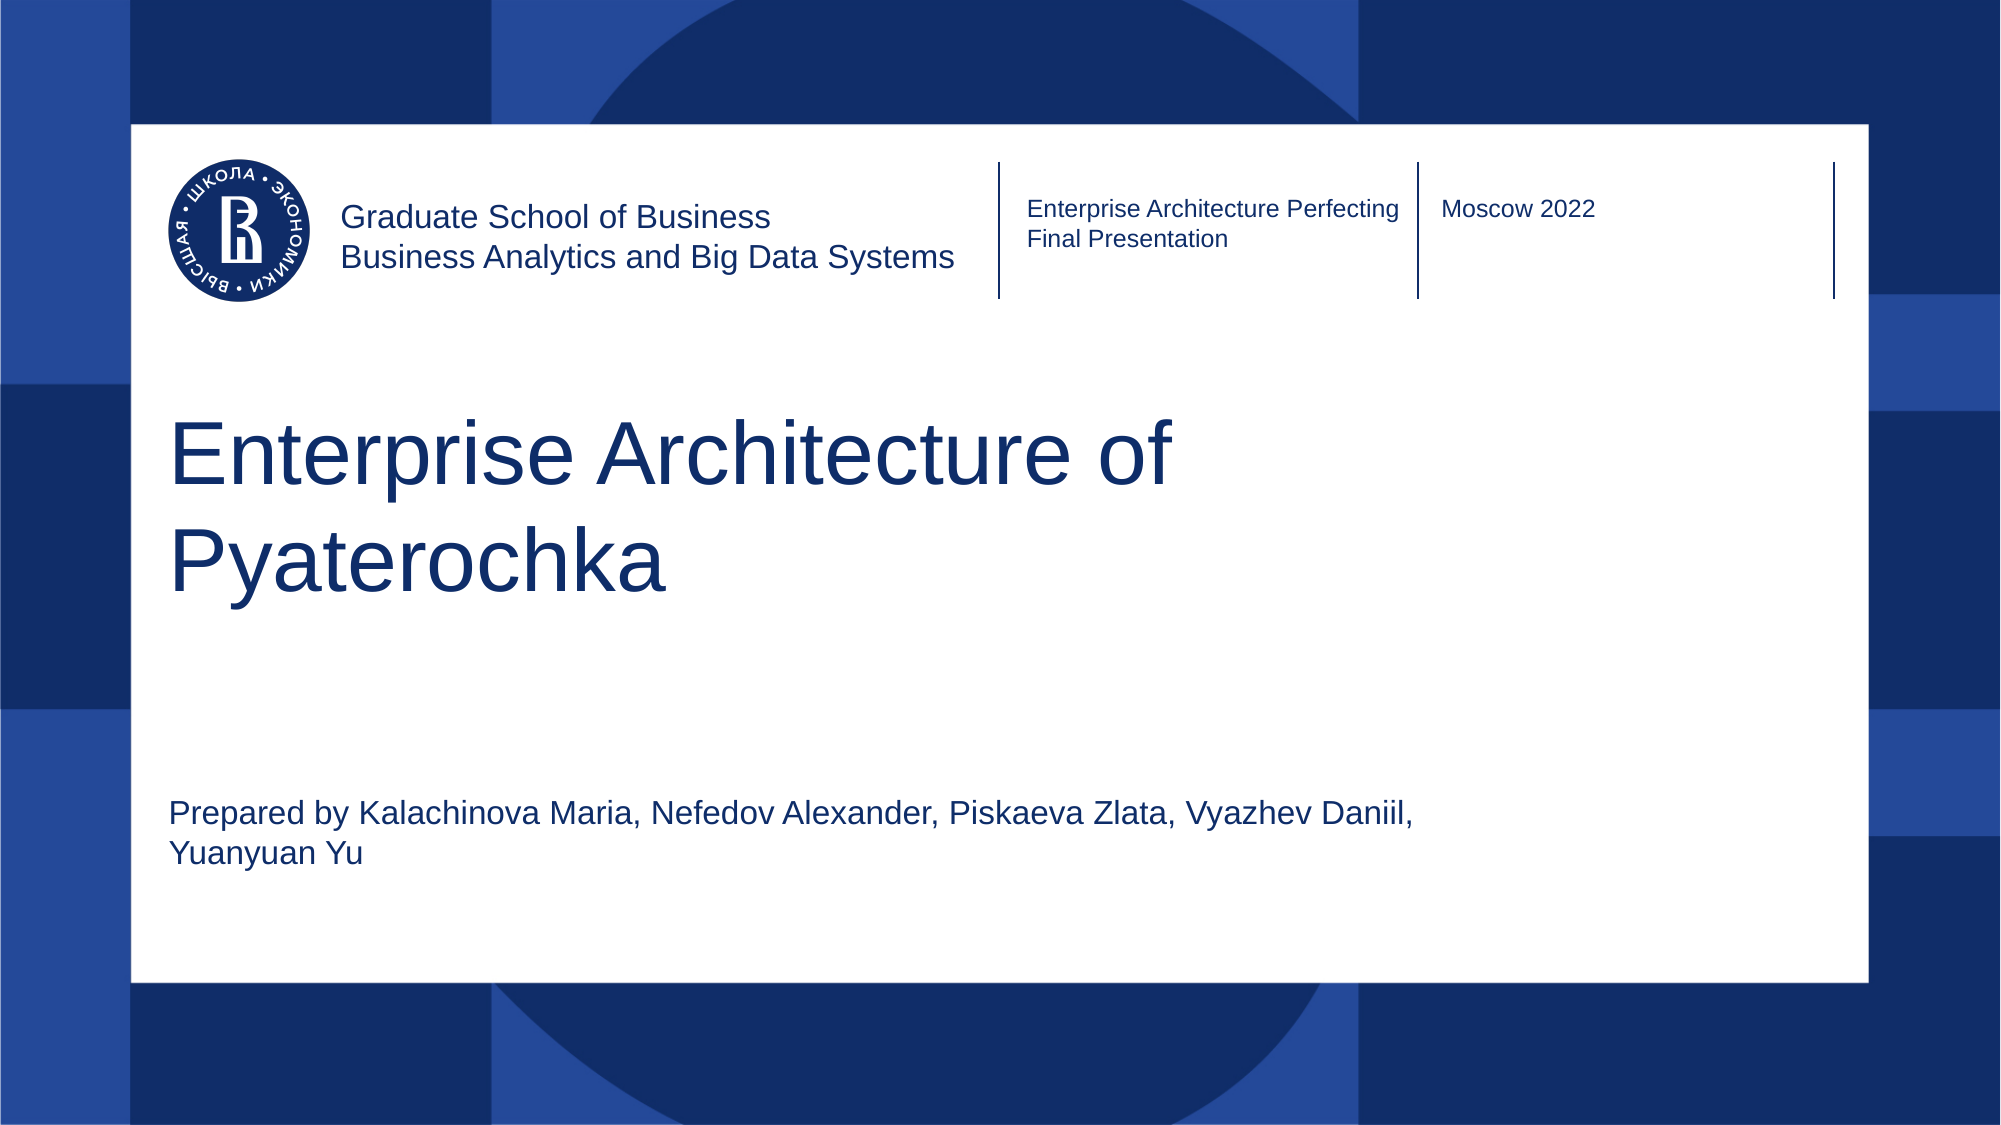

Enterprise Architecture Perfecting
Final Presentation

Moscow 2022
Graduate School of Business
Business Analytics and Big Data Systems

# Enterprise Architecture of Pyaterochka
Prepared by Kalachinova Maria, Nefedov Alexander, Piskaeva Zlata, Vyazhev Daniil, Yuanyuan Yu